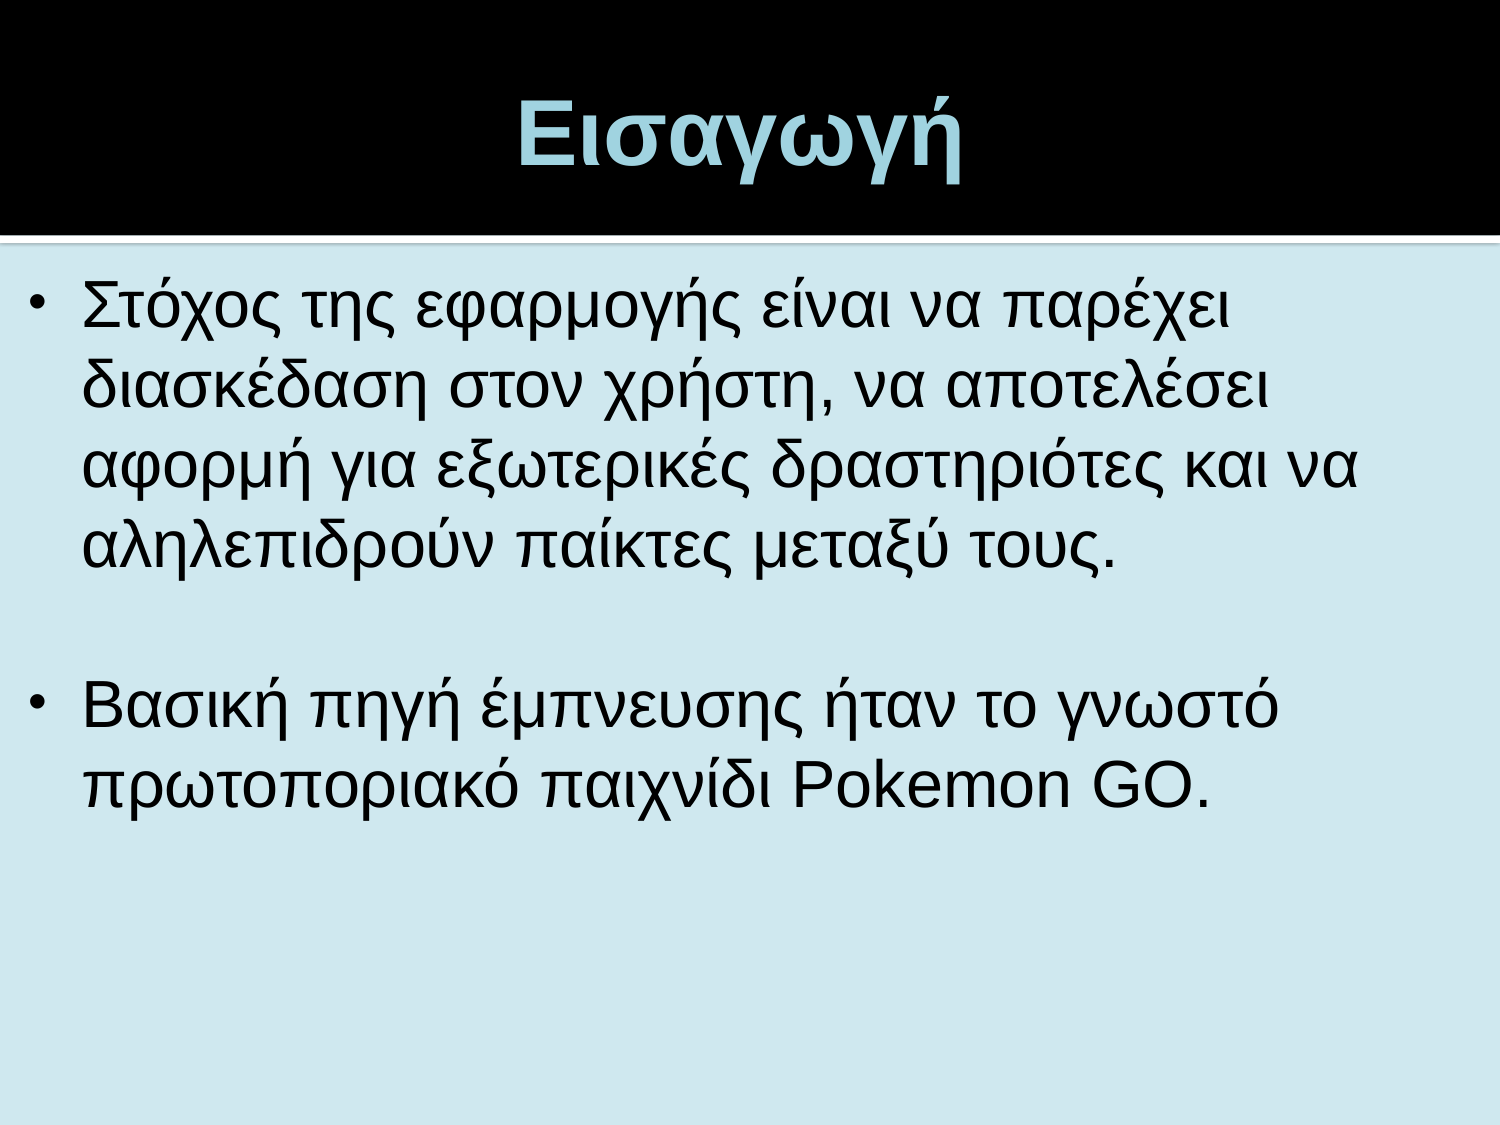

# Εισαγωγή
Στόχος της εφαρμογής είναι να παρέχει διασκέδαση στον χρήστη, να αποτελέσει αφορμή για εξωτερικές δραστηριότες και να αληλεπιδρούν παίκτες μεταξύ τους.

Βασική πηγή έμπνευσης ήταν το γνωστό πρωτοποριακό παιχνίδι Pokemon GO.